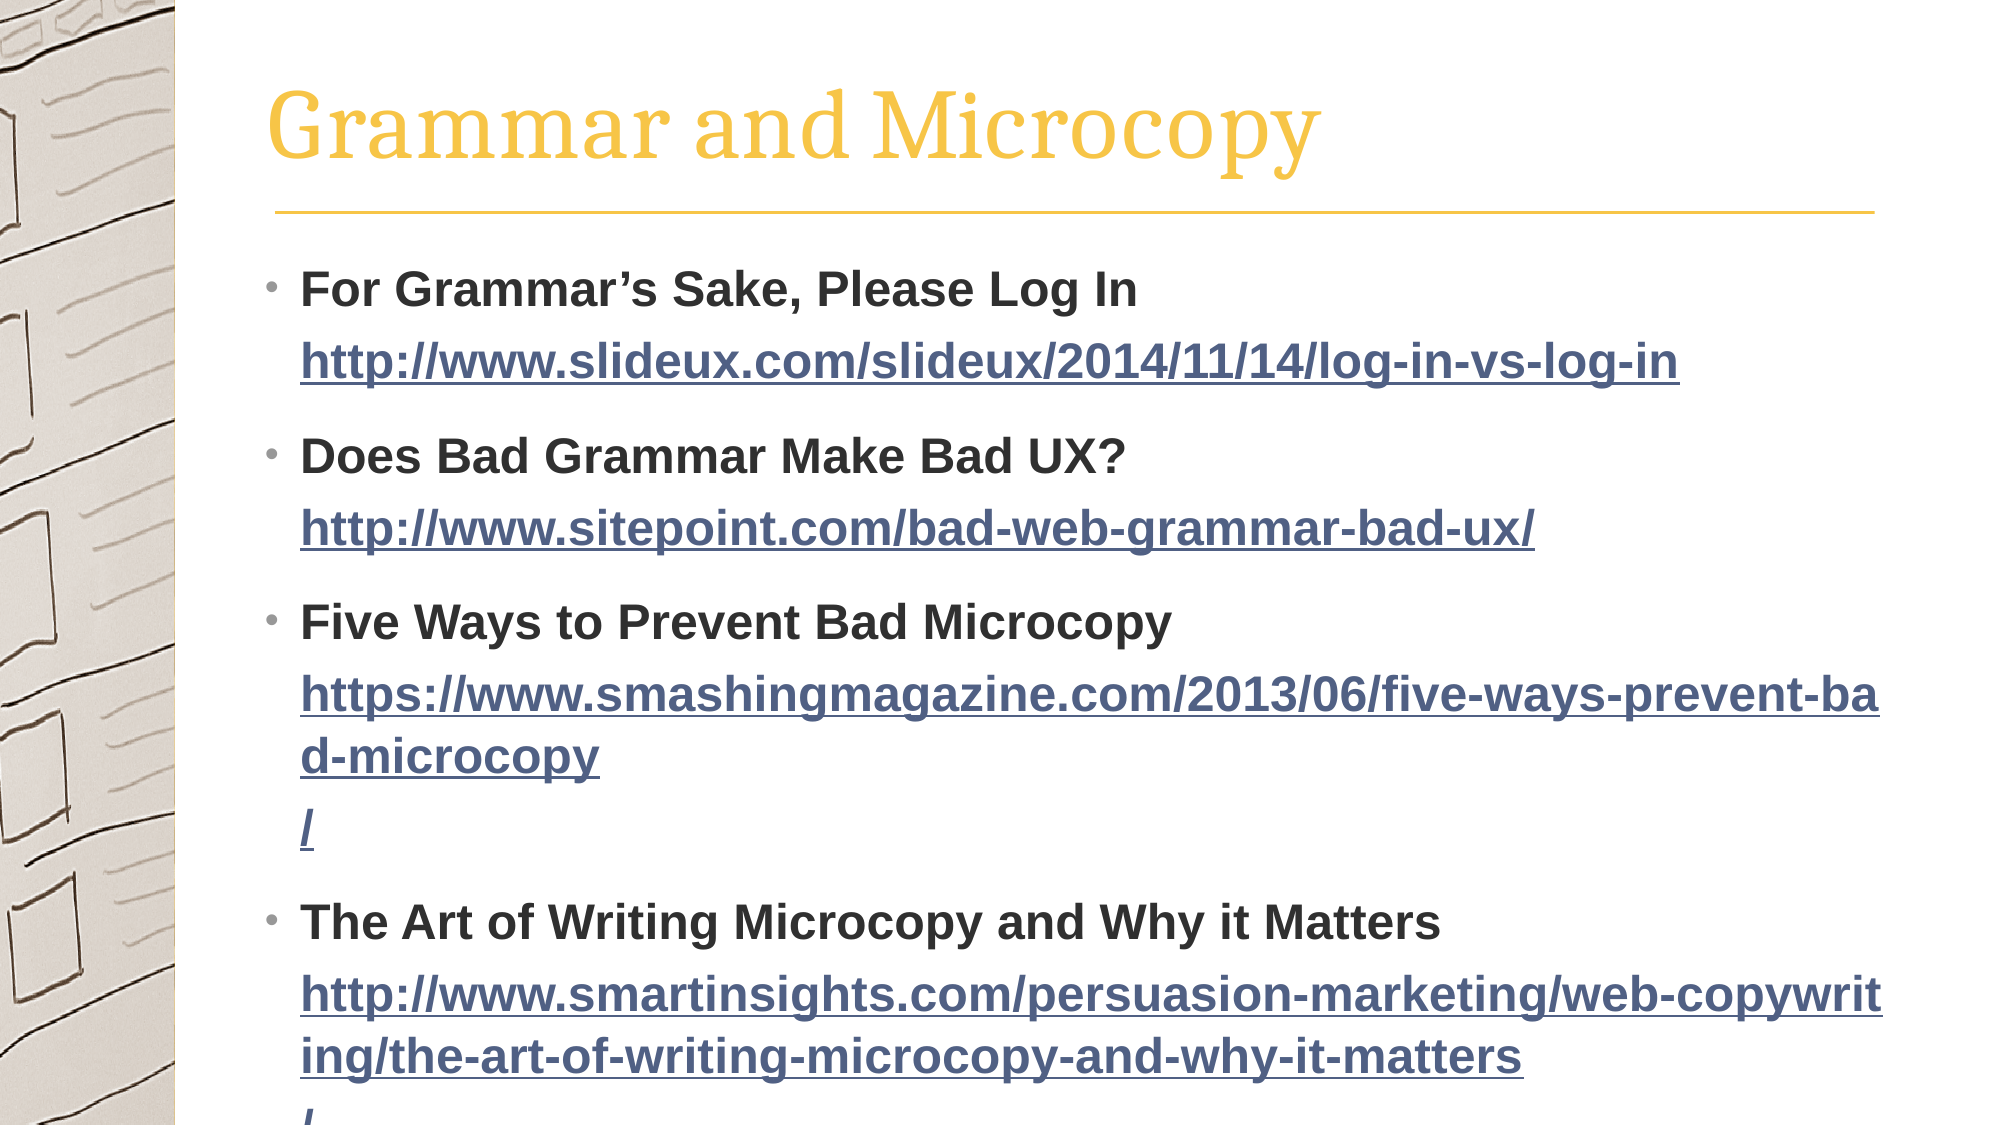

# Grammar and Microcopy
For Grammar’s Sake, Please Log In
http://www.slideux.com/slideux/2014/11/14/log-in-vs-log-in
Does Bad Grammar Make Bad UX?
http://www.sitepoint.com/bad-web-grammar-bad-ux/
Five Ways to Prevent Bad Microcopy
https://www.smashingmagazine.com/2013/06/five-ways-prevent-bad-microcopy/
The Art of Writing Microcopy and Why it Matters
http://www.smartinsights.com/persuasion-marketing/web-copywriting/the-art-of-writing-microcopy-and-why-it-matters/